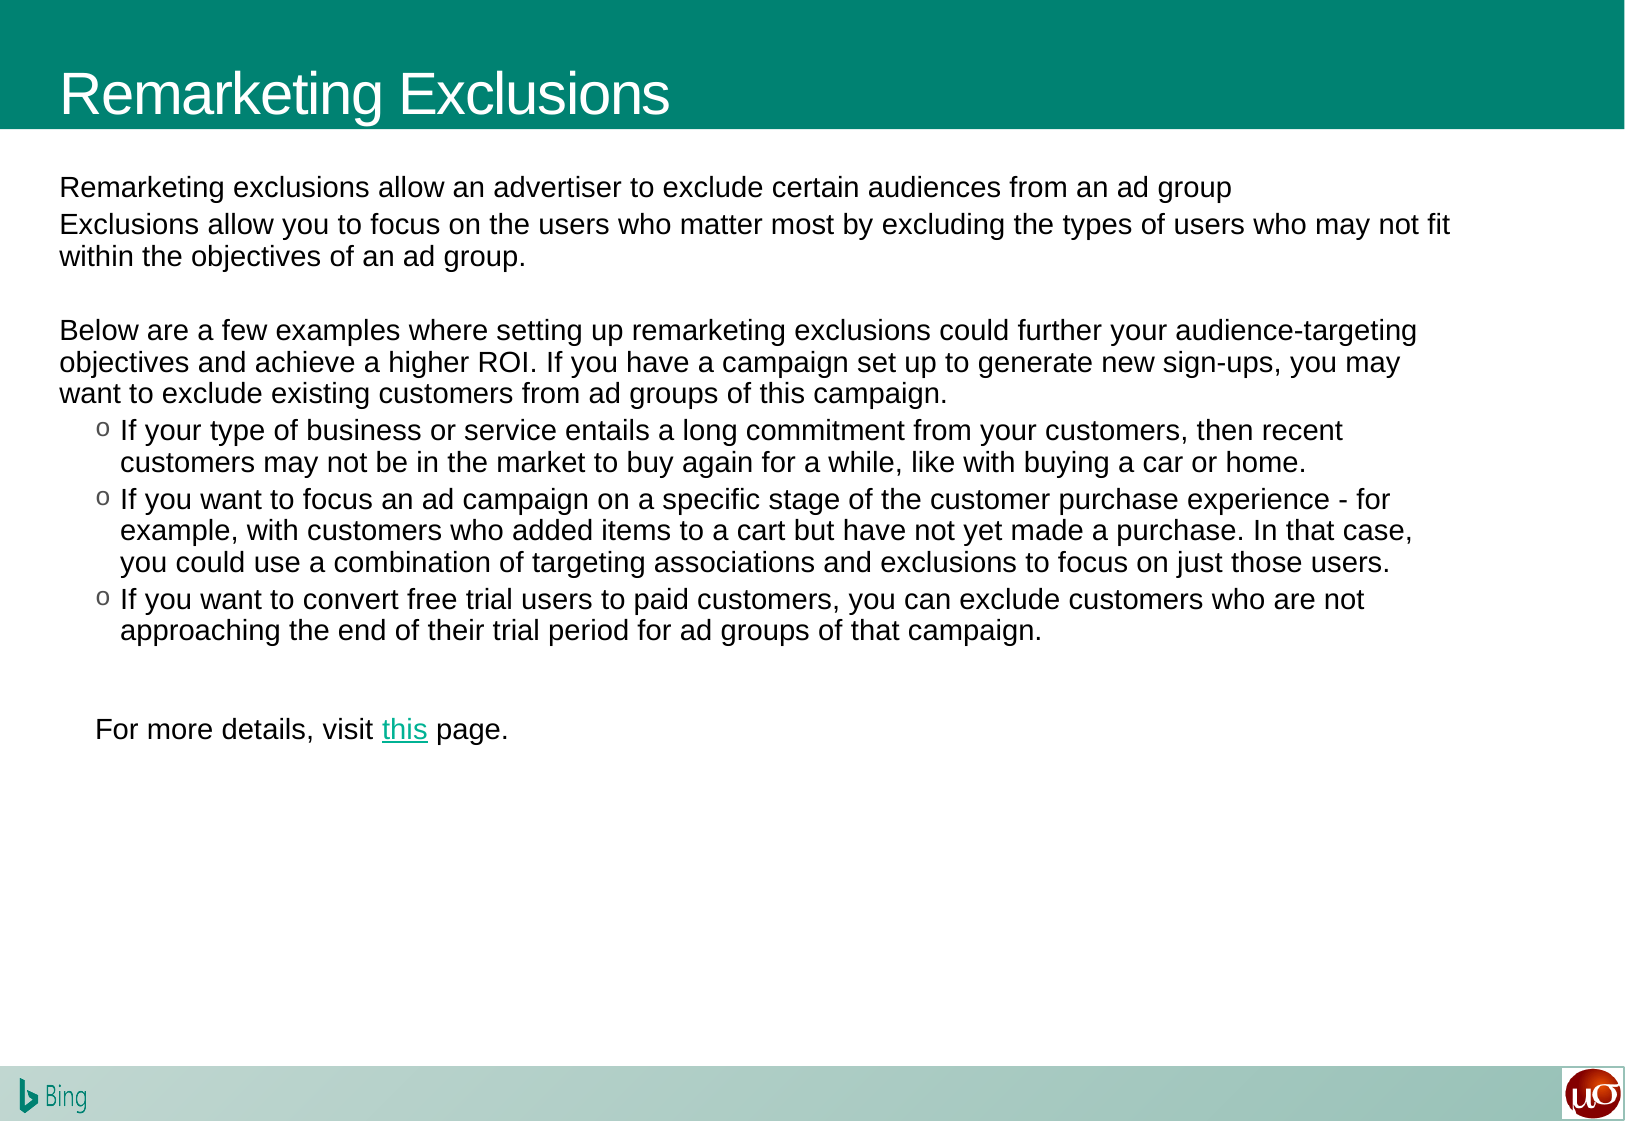

# Remarketing Exclusions
Remarketing exclusions allow an advertiser to exclude certain audiences from an ad group
Exclusions allow you to focus on the users who matter most by excluding the types of users who may not fit within the objectives of an ad group.

Below are a few examples where setting up remarketing exclusions could further your audience-targeting objectives and achieve a higher ROI. If you have a campaign set up to generate new sign-ups, you may want to exclude existing customers from ad groups of this campaign.
If your type of business or service entails a long commitment from your customers, then recent customers may not be in the market to buy again for a while, like with buying a car or home.
If you want to focus an ad campaign on a specific stage of the customer purchase experience - for example, with customers who added items to a cart but have not yet made a purchase. In that case, you could use a combination of targeting associations and exclusions to focus on just those users.
If you want to convert free trial users to paid customers, you can exclude customers who are not approaching the end of their trial period for ad groups of that campaign.

For more details, visit this page.